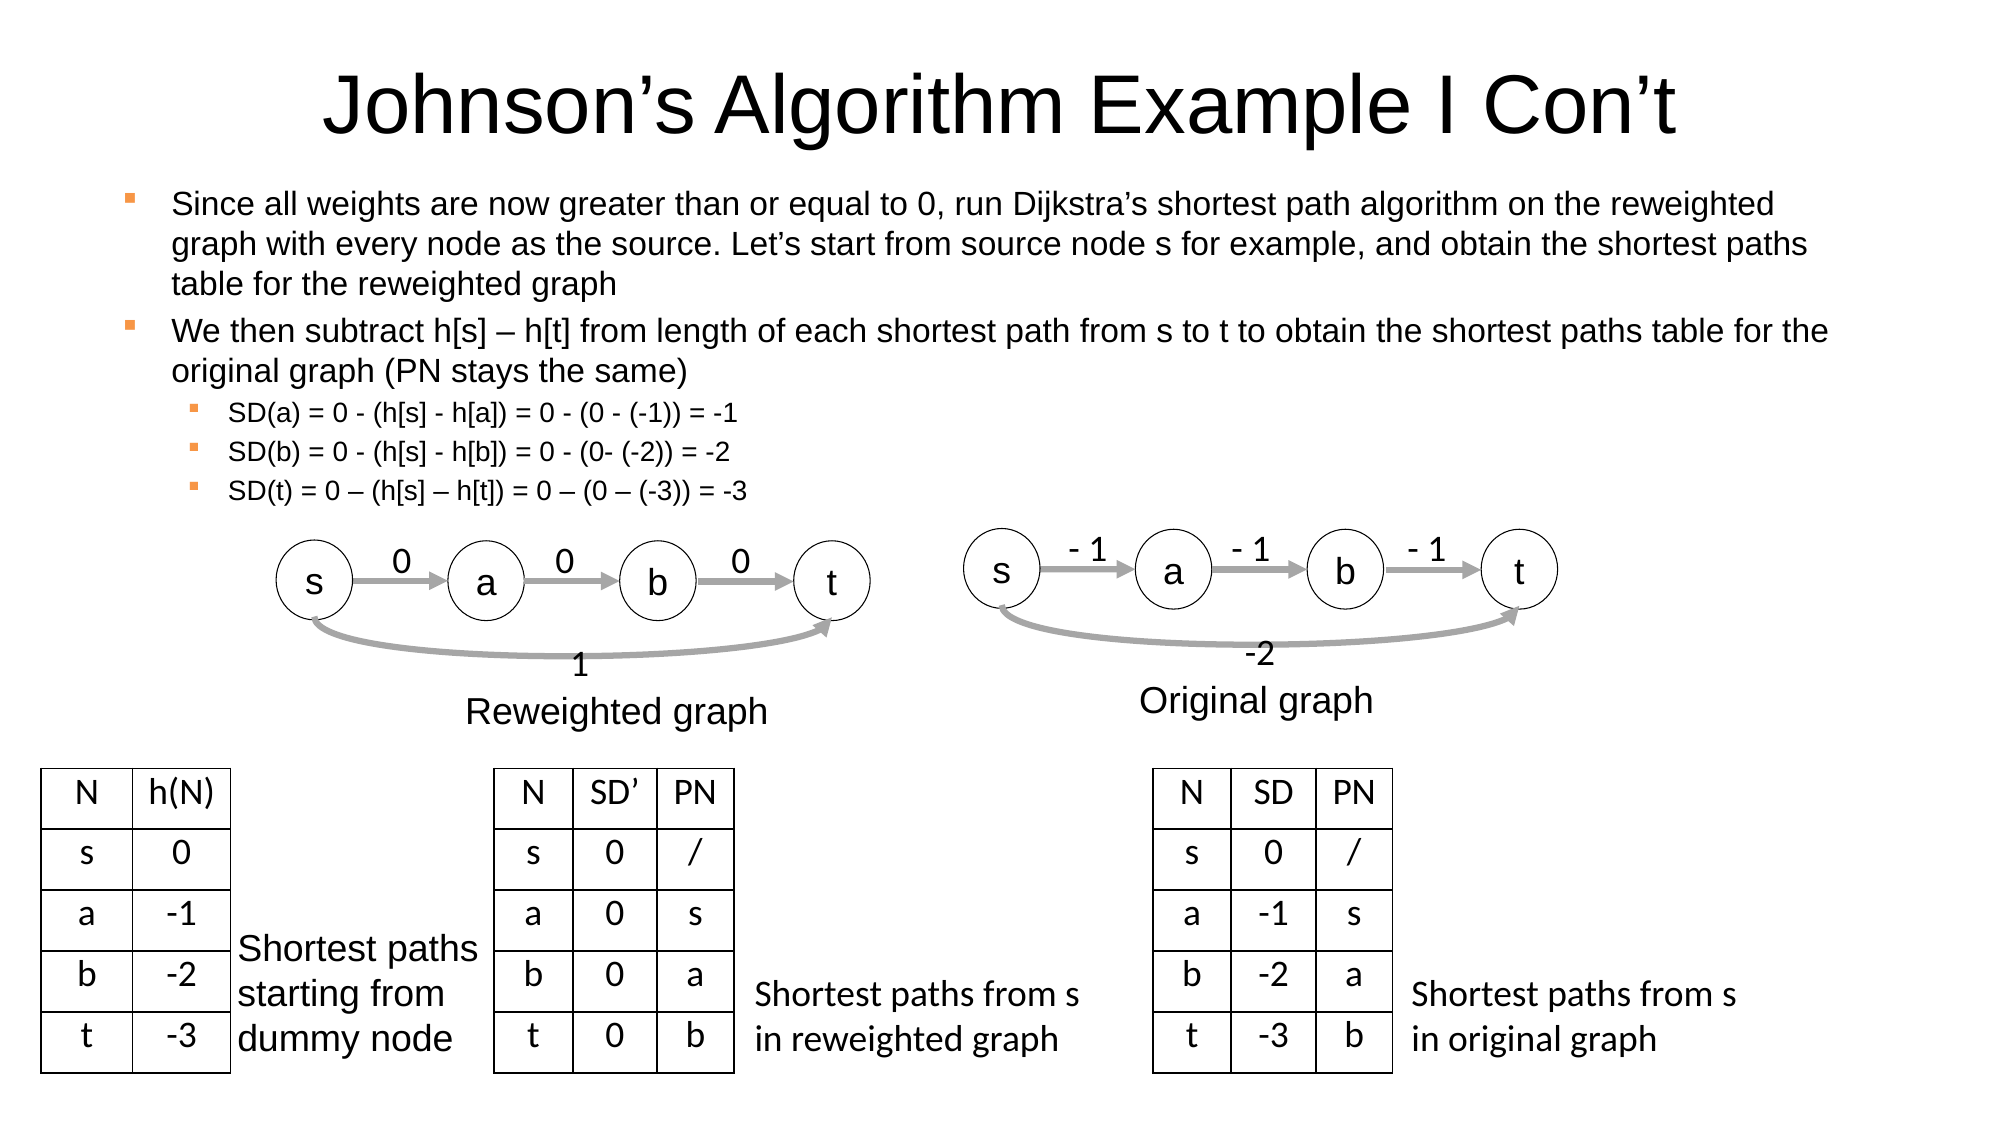

# Johnson’s Algorithm Example I Con’t
Since all weights are now greater than or equal to 0, run Dijkstra’s shortest path algorithm on the reweighted graph with every node as the source. Let’s start from source node s for example, and obtain the shortest paths table for the reweighted graph
We then subtract h[s] – h[t] from length of each shortest path from s to t to obtain the shortest paths table for the original graph (PN stays the same)
SD(a) = 0 - (h[s] - h[a]) = 0 - (0 - (-1)) = -1
SD(b) = 0 - (h[s] - h[b]) = 0 - (0- (-2)) = -2
SD(t) = 0 – (h[s] – h[t]) = 0 – (0 – (-3)) = -3
- 1
- 1
- 1
0
0
0
s
a
b
t
s
a
b
t
 -2
1
Original graph
Reweighted graph
| N | h(N) |
| --- | --- |
| s | 0 |
| a | -1 |
| b | -2 |
| t | -3 |
| N | SD’ | PN |
| --- | --- | --- |
| s | 0 | / |
| a | 0 | s |
| b | 0 | a |
| t | 0 | b |
| N | SD | PN |
| --- | --- | --- |
| s | 0 | / |
| a | -1 | s |
| b | -2 | a |
| t | -3 | b |
Shortest paths starting from dummy node
Shortest paths from s in reweighted graph
Shortest paths from s in original graph